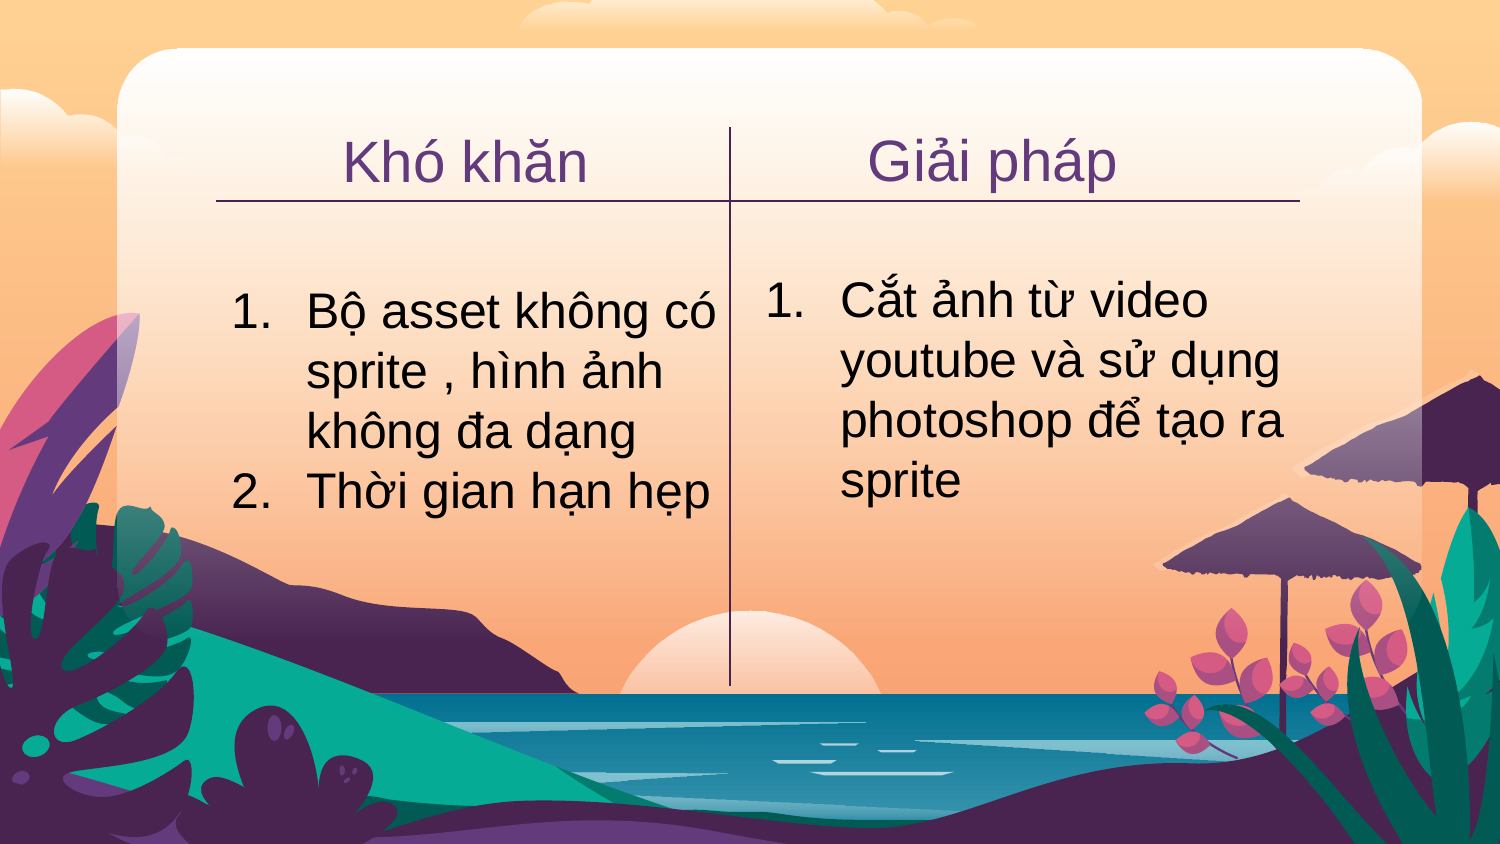

Giải pháp
# Khó khăn
Bộ asset không có sprite , hình ảnh không đa dạng
Thời gian hạn hẹp

Cắt ảnh từ video youtube và sử dụng photoshop để tạo ra sprite